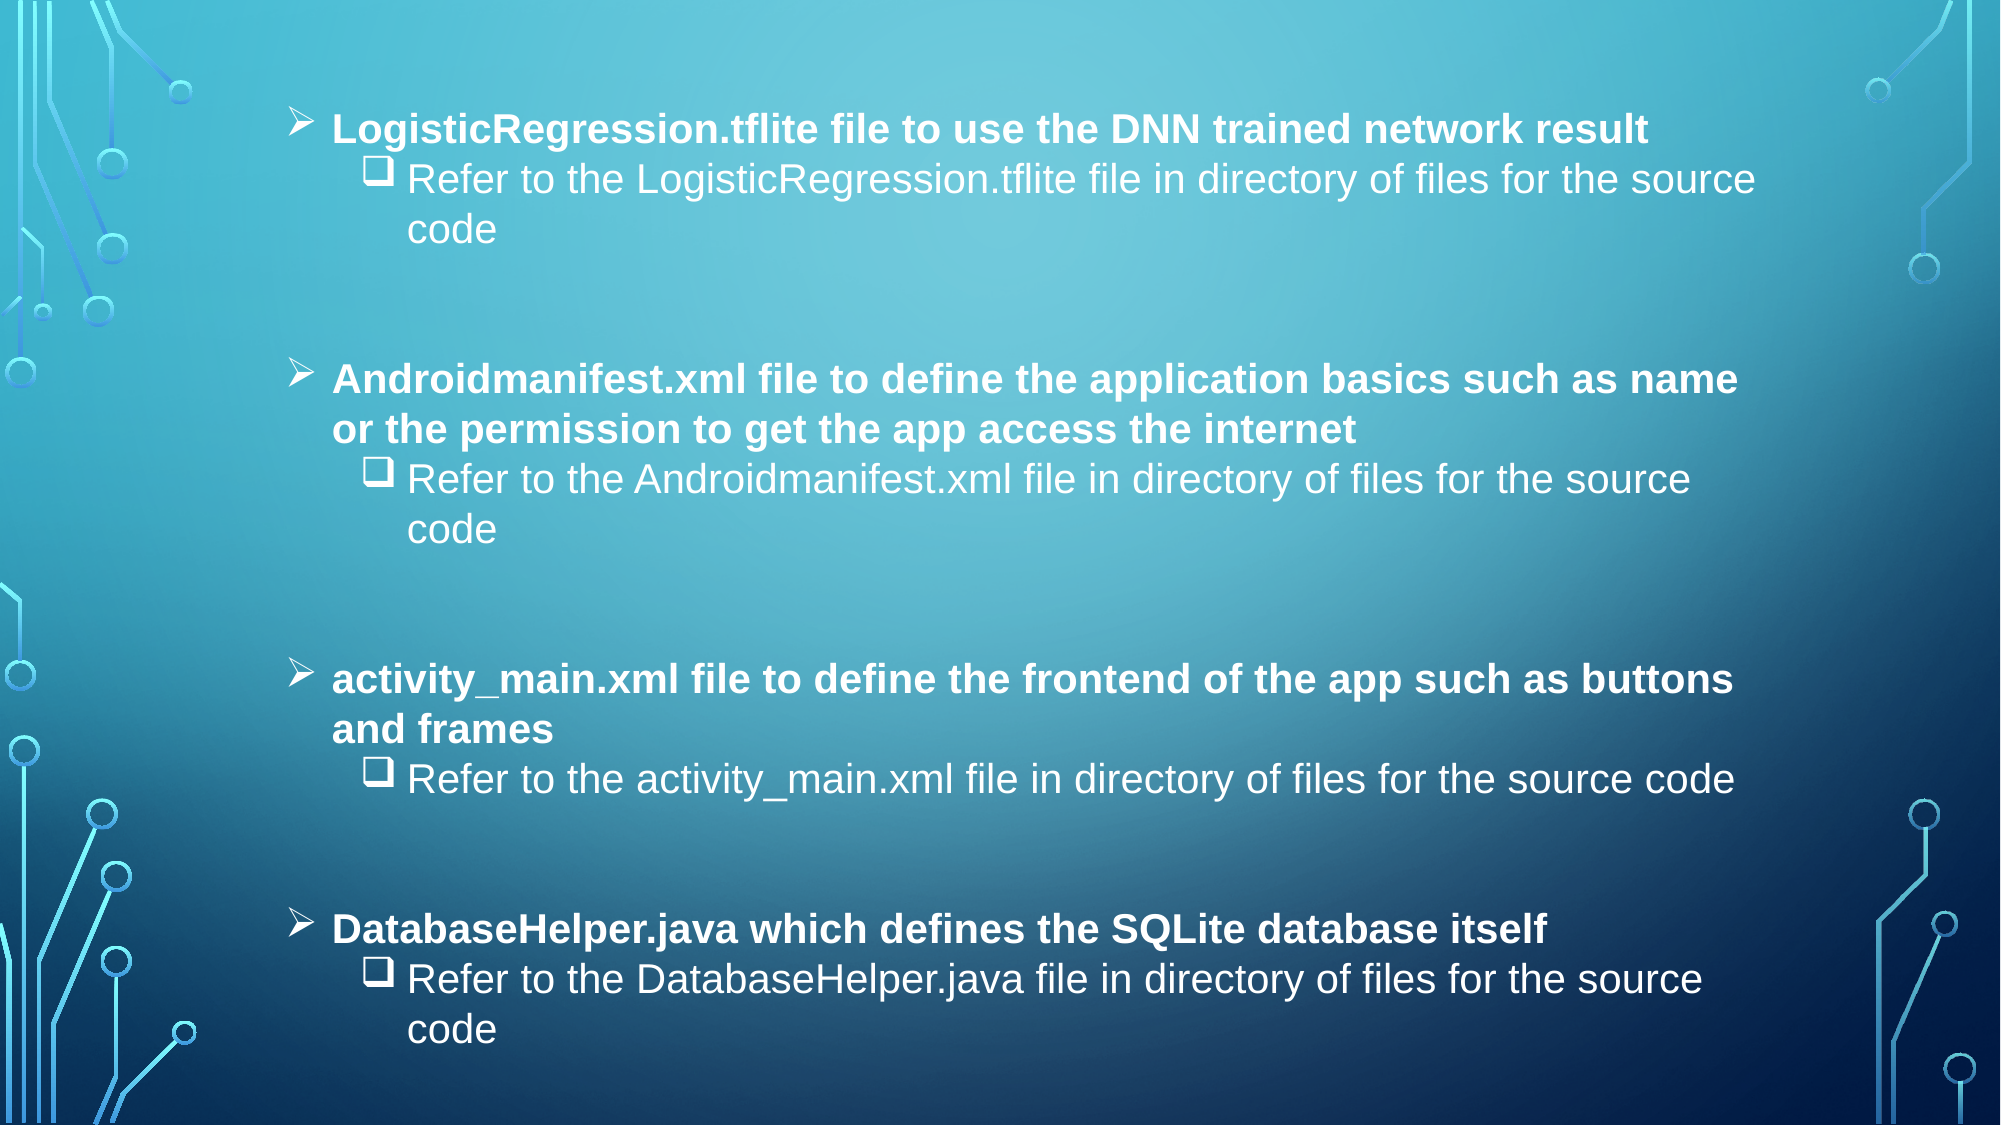

LogisticRegression.tflite file to use the DNN trained network result
Refer to the LogisticRegression.tflite file in directory of files for the source code

Androidmanifest.xml file to define the application basics such as name or the permission to get the app access the internet
Refer to the Androidmanifest.xml file in directory of files for the source code

activity_main.xml file to define the frontend of the app such as buttons and frames
Refer to the activity_main.xml file in directory of files for the source code

DatabaseHelper.java which defines the SQLite database itself
Refer to the DatabaseHelper.java file in directory of files for the source code

MainActivity.java which defines all the functionality of the app
Refer to the MainActivity.java file in directory of files for the source code